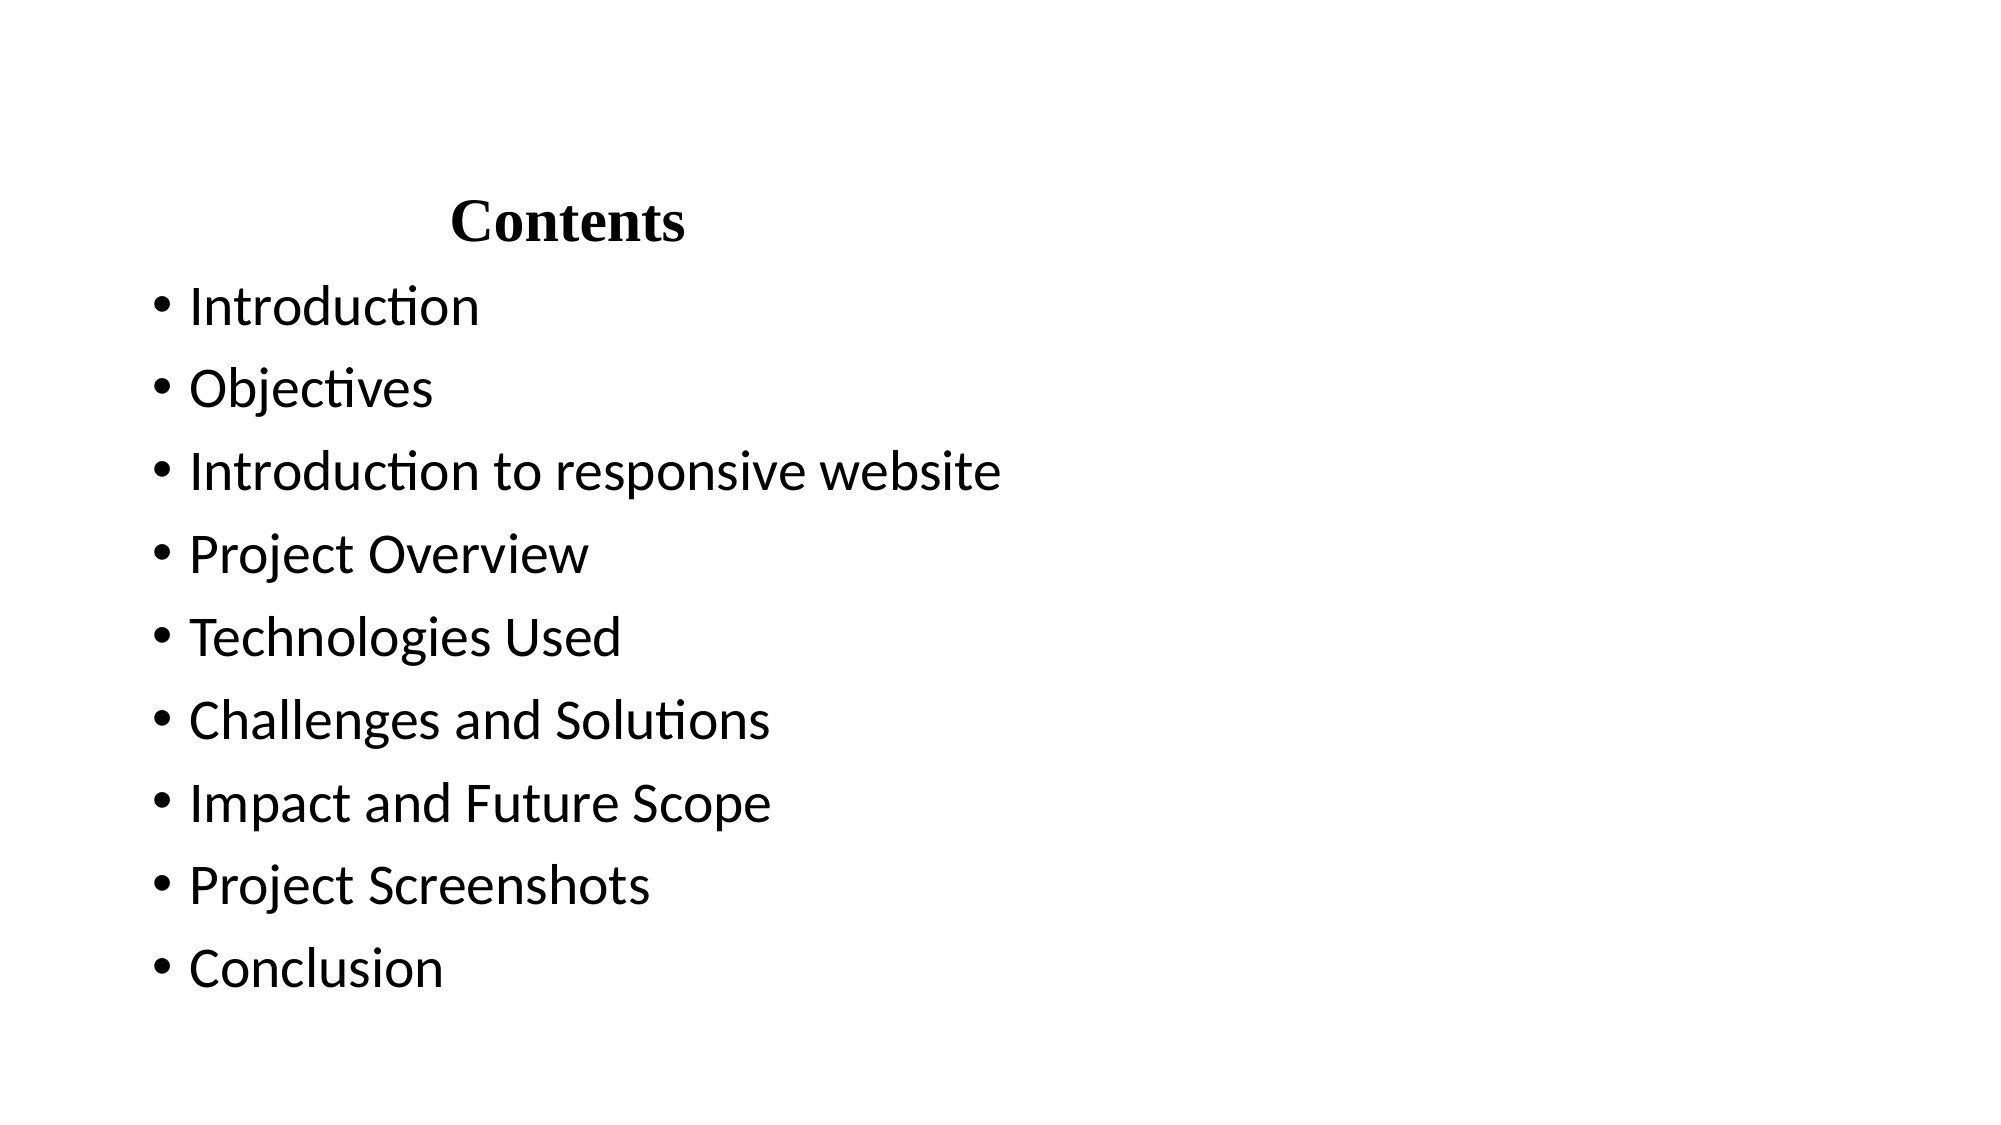

#
	 			Contents
Introduction
Objectives
Introduction to responsive website
Project Overview
Technologies Used
Challenges and Solutions
Impact and Future Scope
Project Screenshots
Conclusion